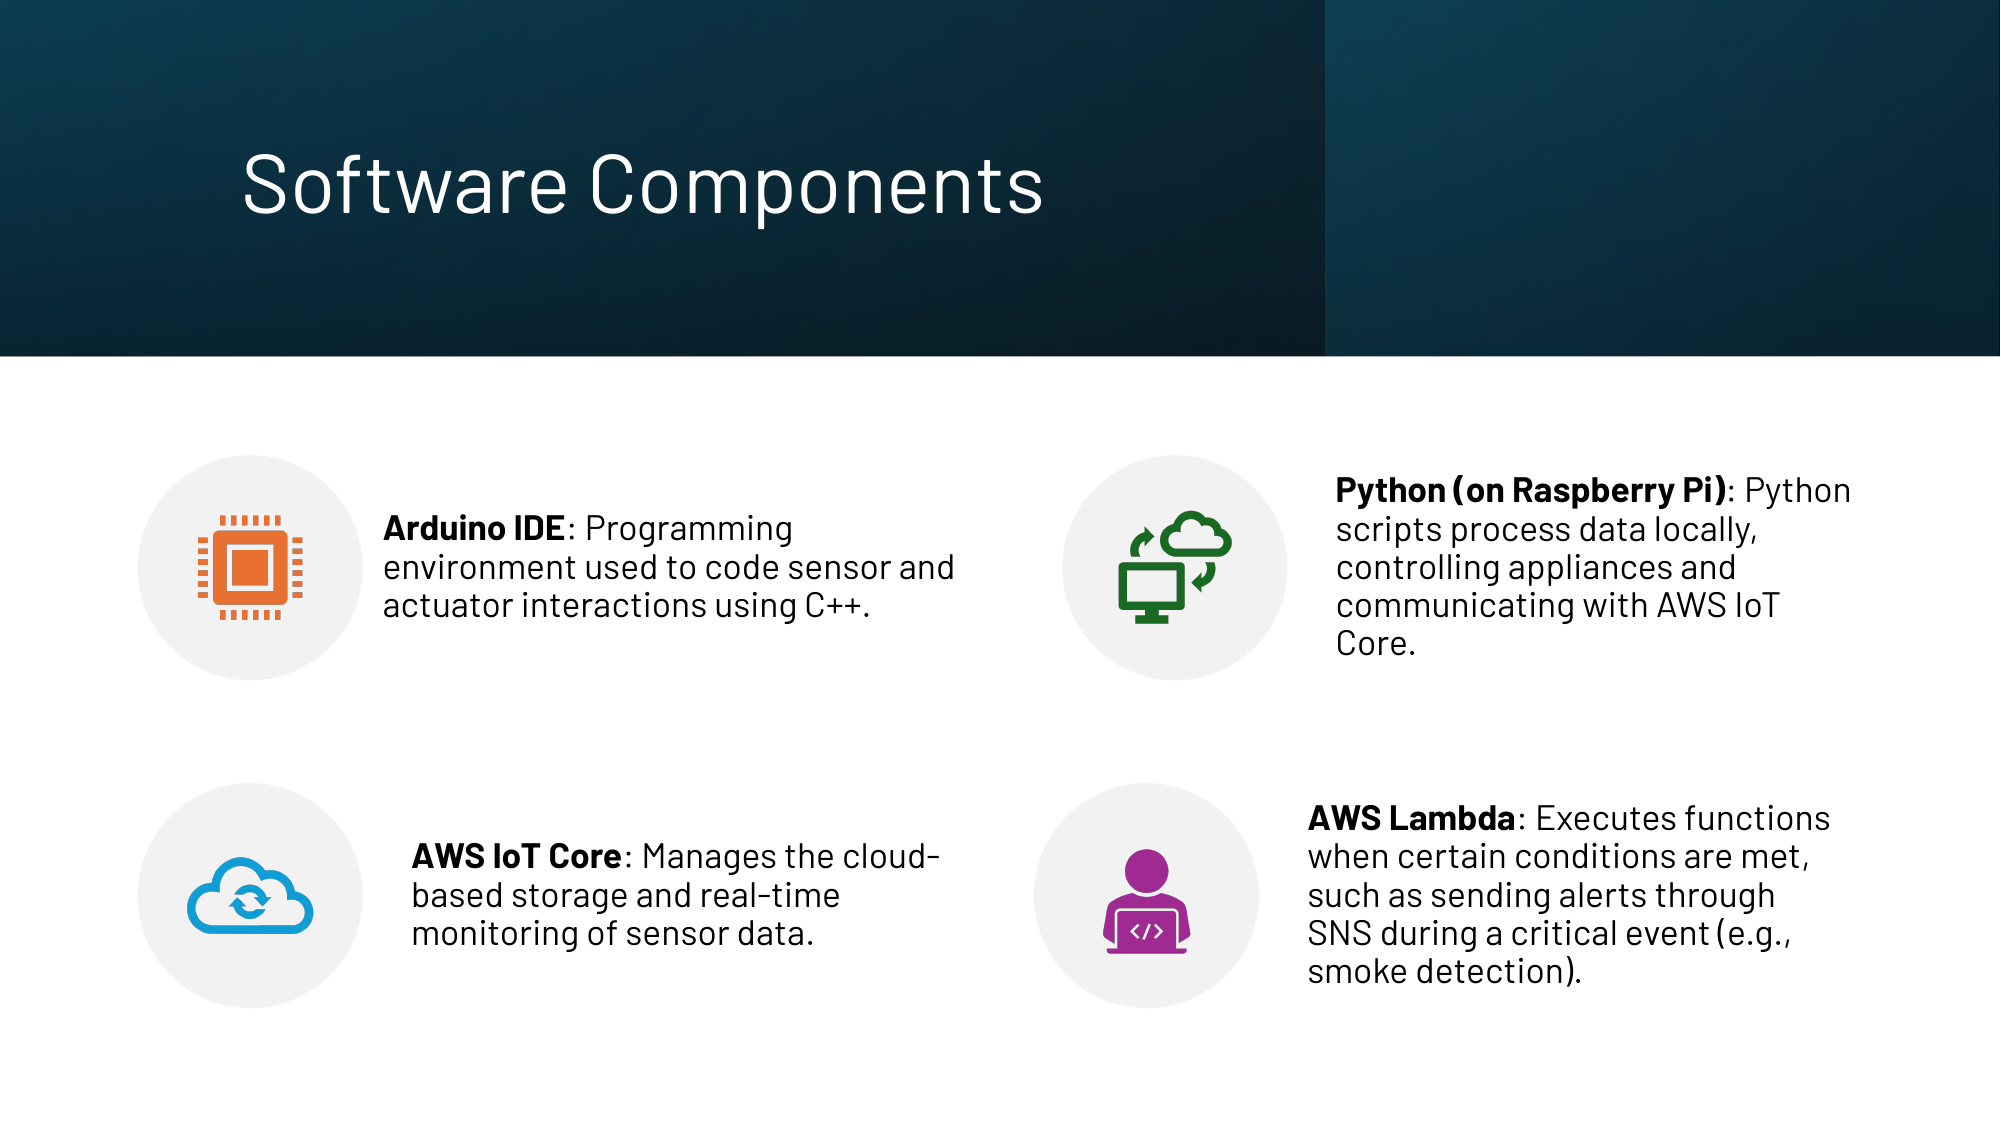

# Software Components
Arduino IDE: Programming environment used to code sensor and actuator interactions using C++.
Python (on Raspberry Pi): Python scripts process data locally, controlling appliances and communicating with AWS IoT Core.
AWS IoT Core: Manages the cloud-based storage and real-time monitoring of sensor data.
AWS Lambda: Executes functions when certain conditions are met, such as sending alerts through SNS during a critical event (e.g., smoke detection).